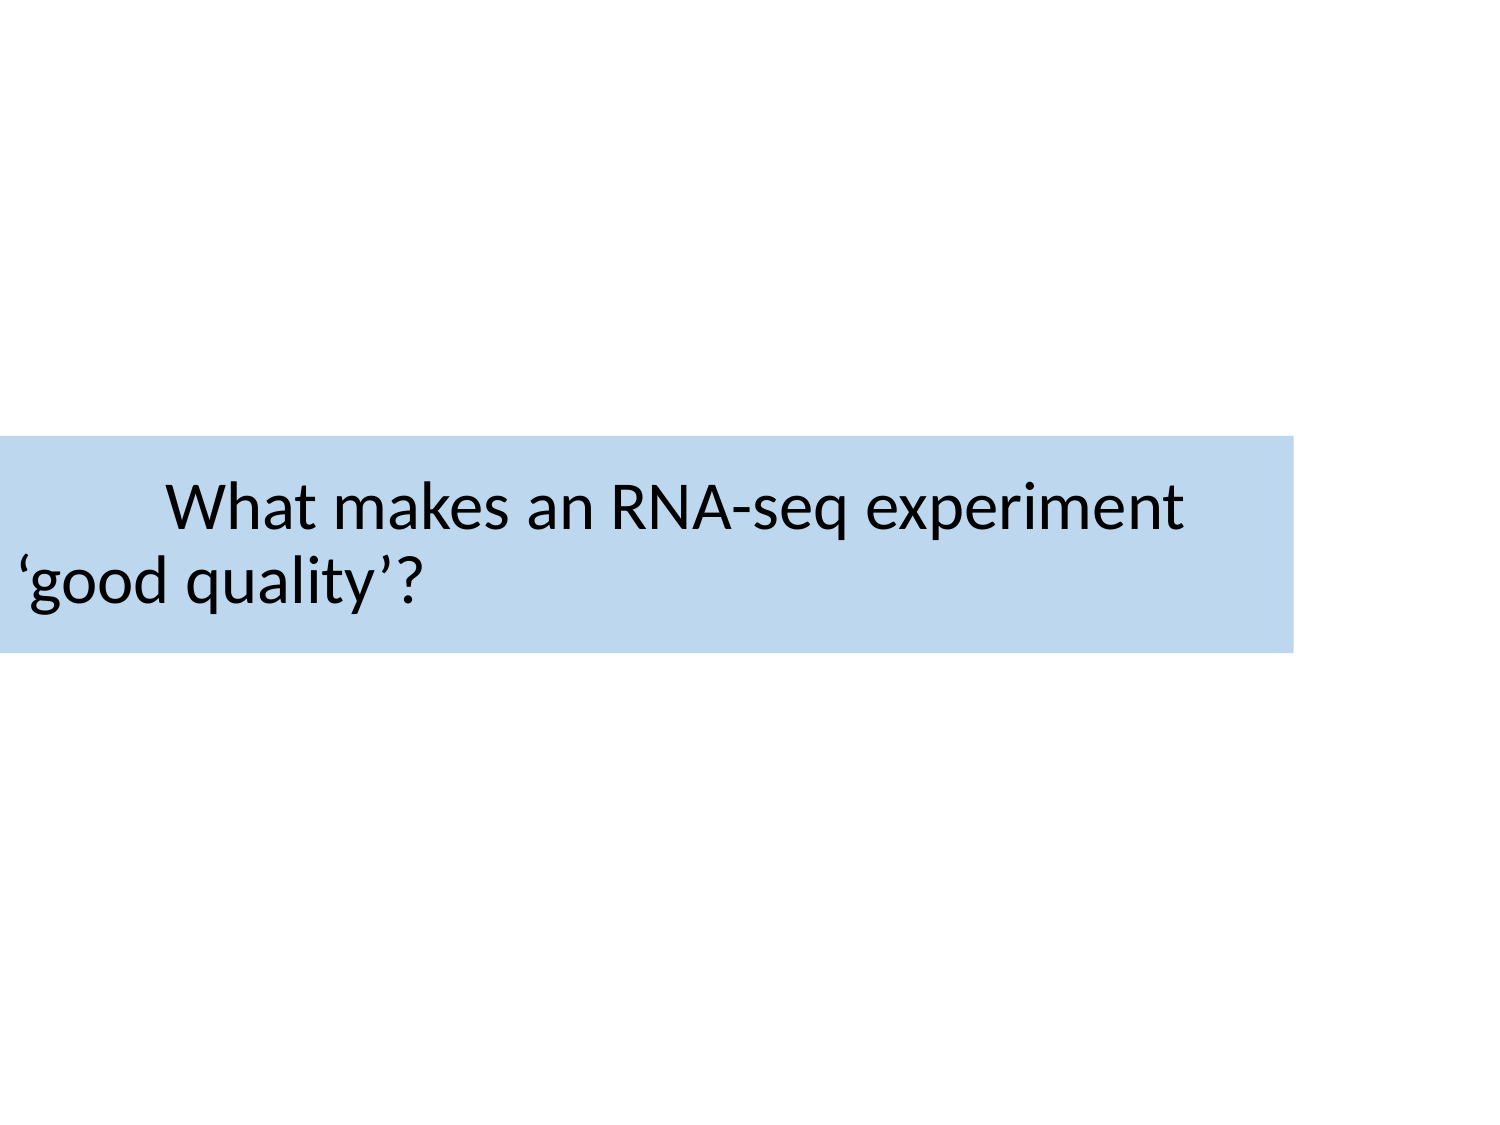

# What makes an RNA-seq experiment 	‘good quality’?